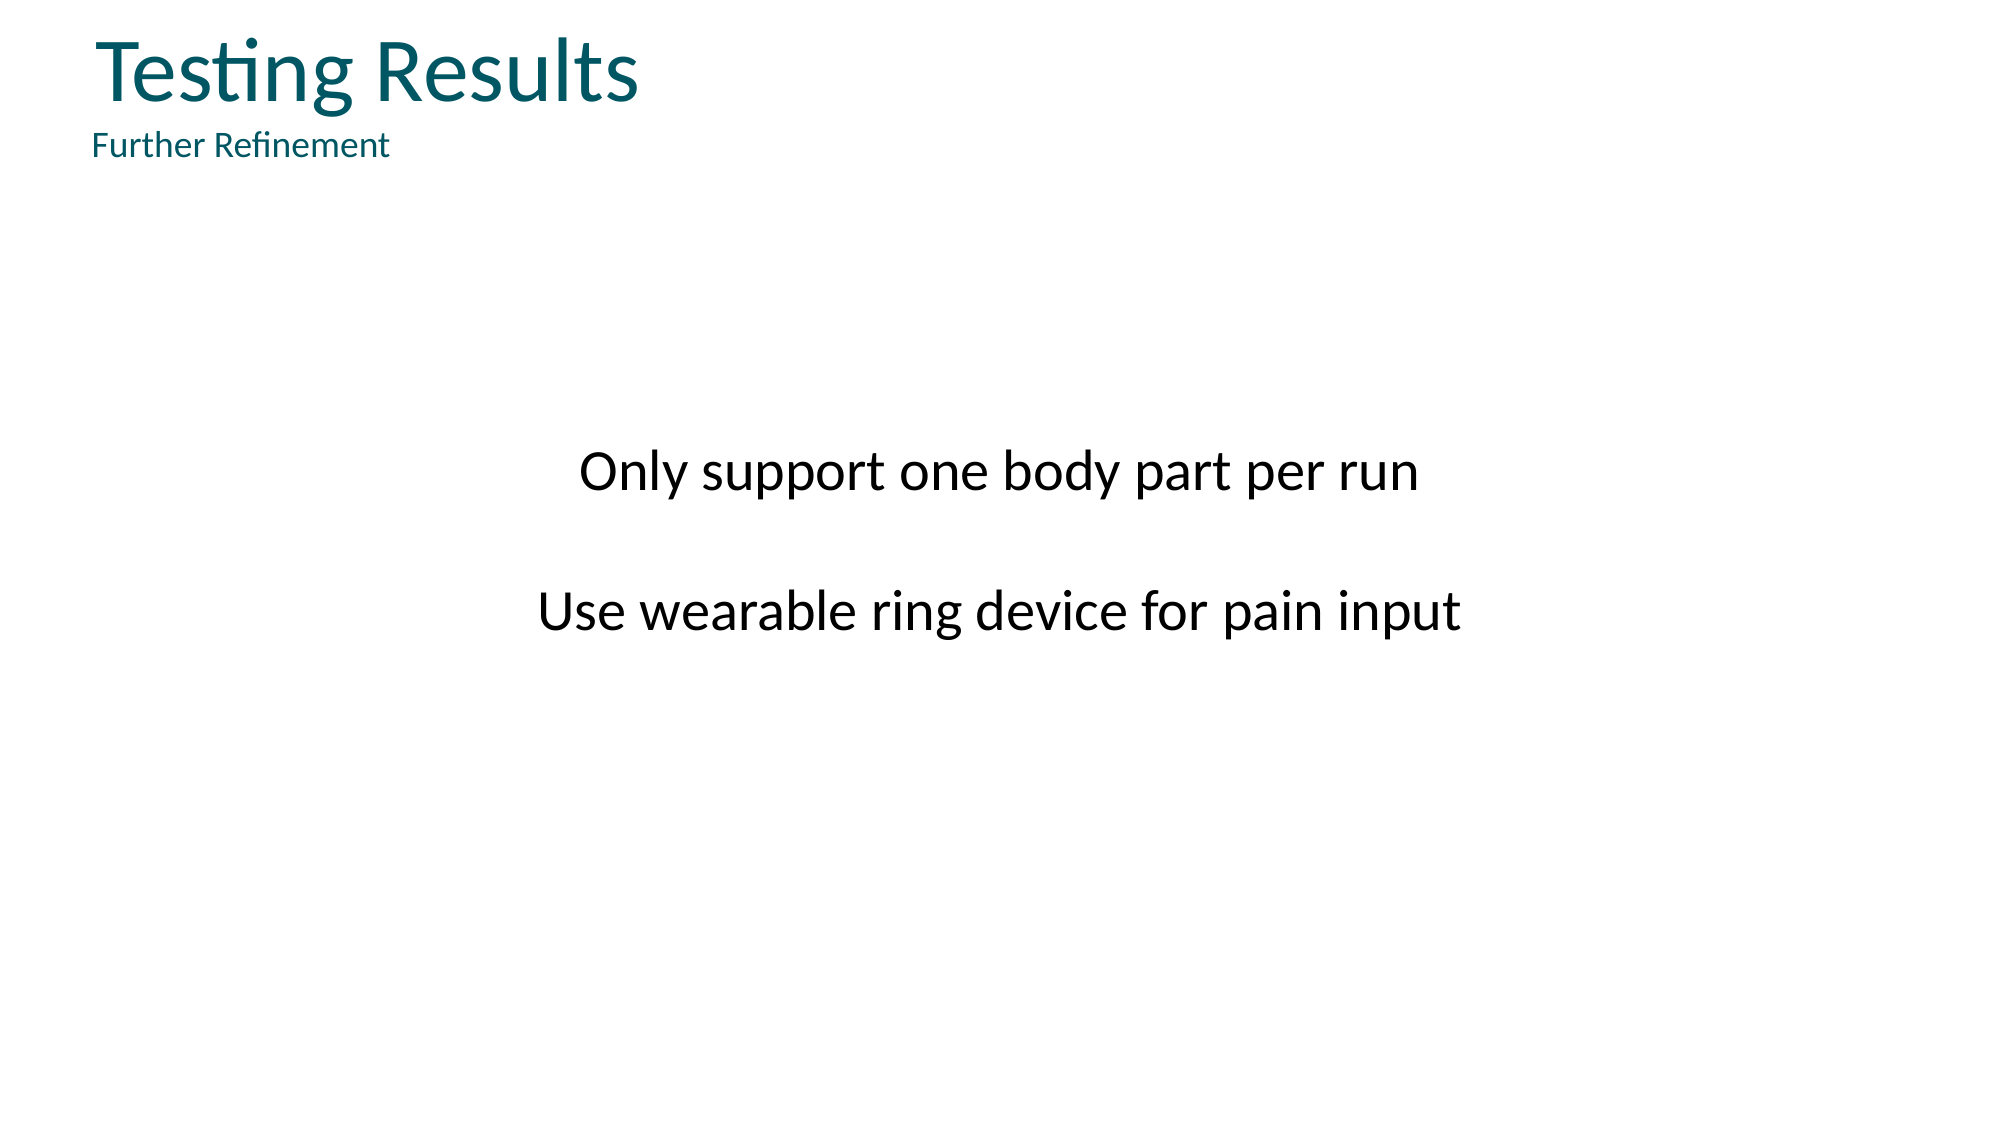

# Testing Results
Further Refinement
Only support one body part per run

Use wearable ring device for pain input